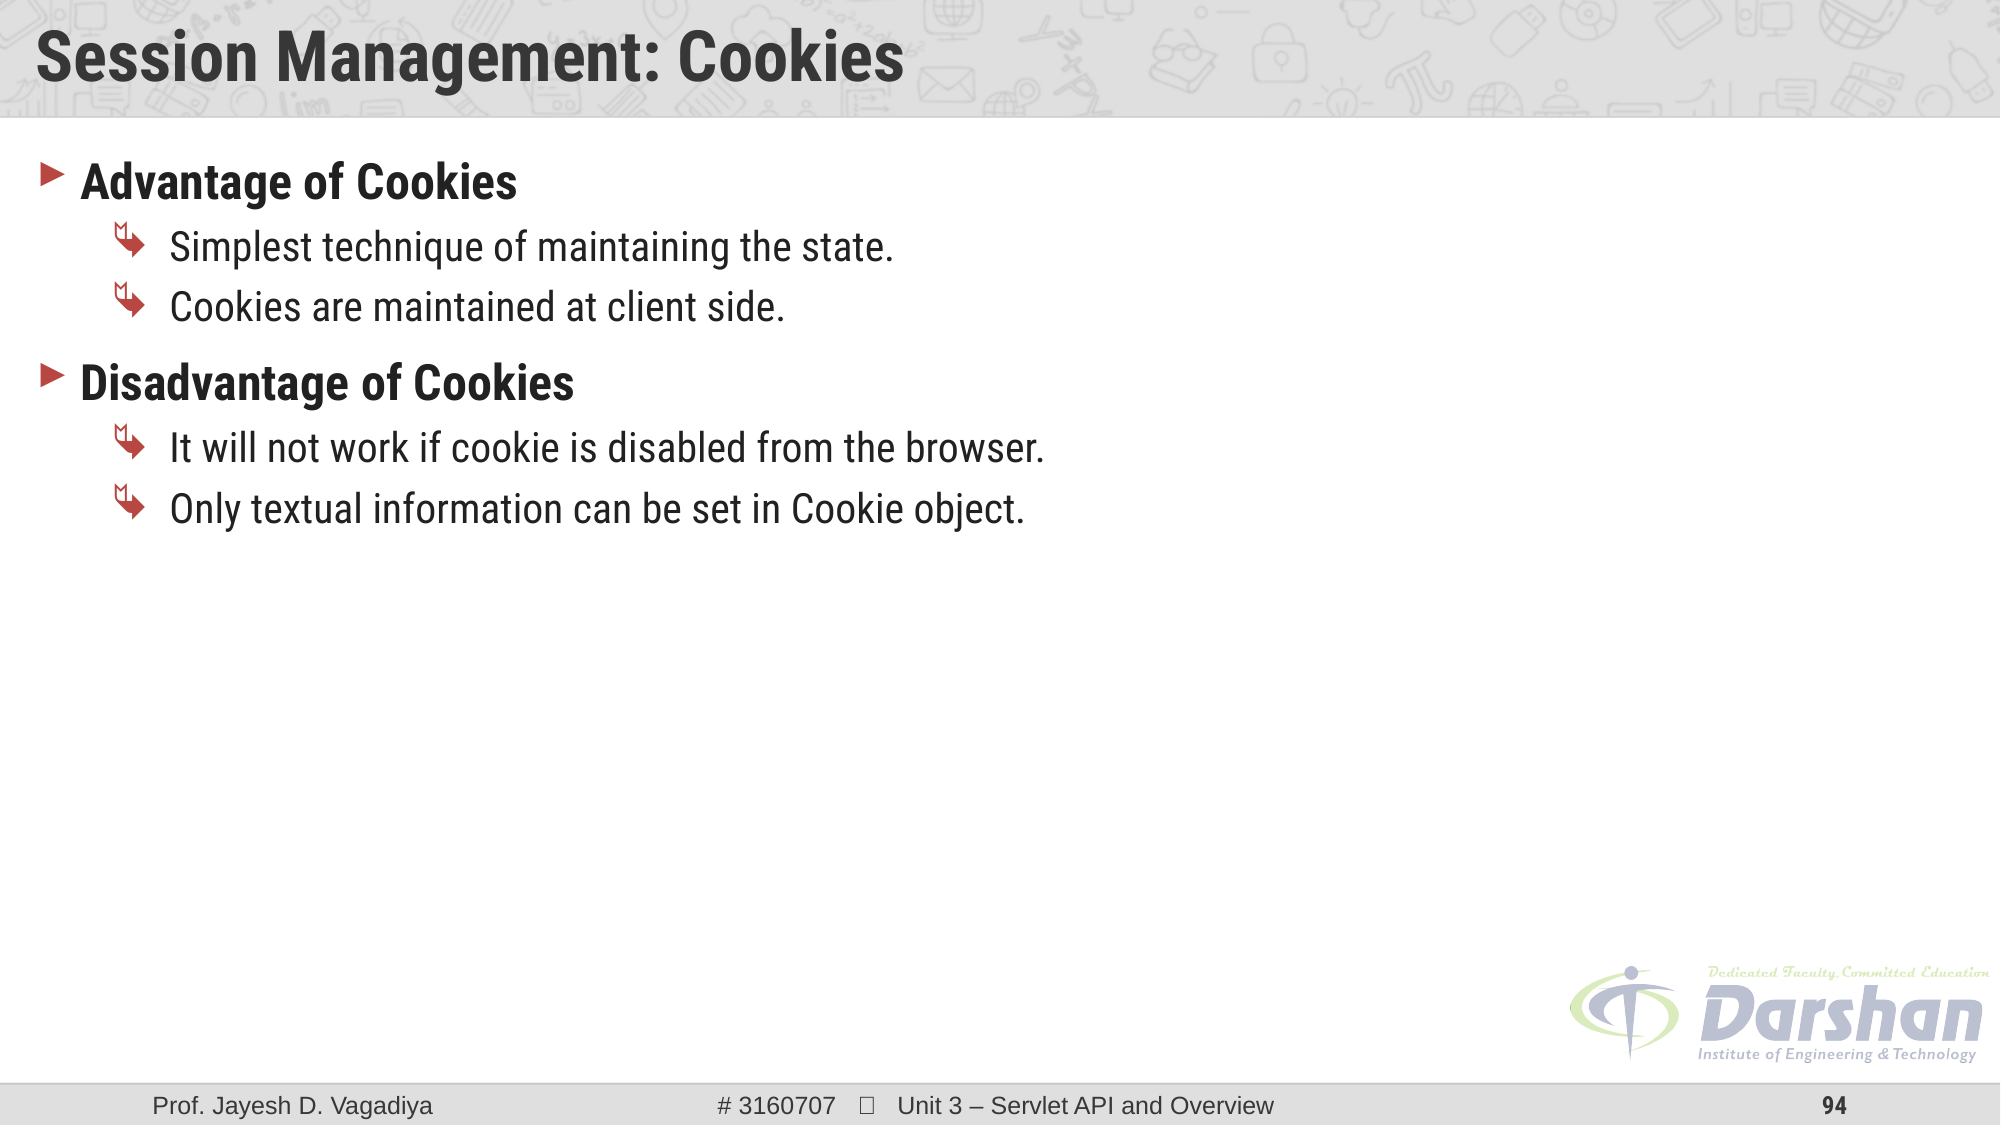

# Session Management: Cookies
Advantage of Cookies
Simplest technique of maintaining the state.
Cookies are maintained at client side.
Disadvantage of Cookies
It will not work if cookie is disabled from the browser.
Only textual information can be set in Cookie object.